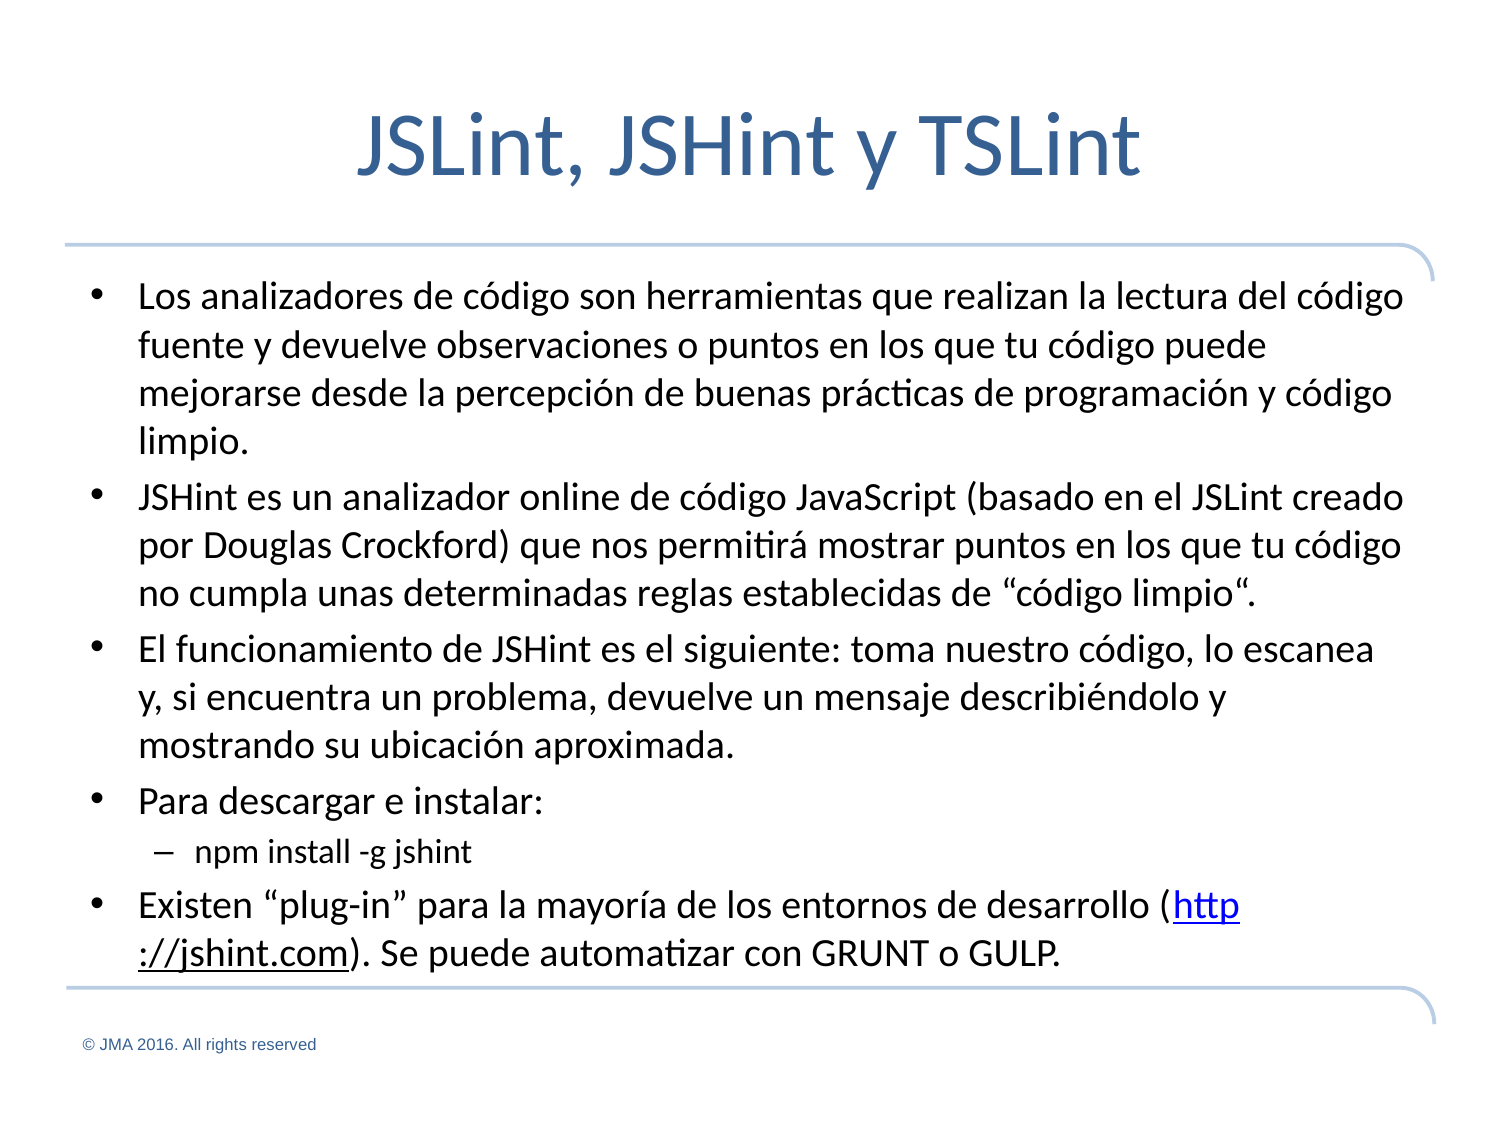

# JSLint, JSHint y TSLint
Los analizadores de código son herramientas que realizan la lectura del código fuente y devuelve observaciones o puntos en los que tu código puede mejorarse desde la percepción de buenas prácticas de programación y código limpio.
JSHint es un analizador online de código JavaScript (basado en el JSLint creado por Douglas Crockford) que nos permitirá mostrar puntos en los que tu código no cumpla unas determinadas reglas establecidas de “código limpio“.
El funcionamiento de JSHint es el siguiente: toma nuestro código, lo escanea y, si encuentra un problema, devuelve un mensaje describiéndolo y mostrando su ubicación aproximada.
Para descargar e instalar:
npm install -g jshint
Existen “plug-in” para la mayoría de los entornos de desarrollo (http://jshint.com). Se puede automatizar con GRUNT o GULP.